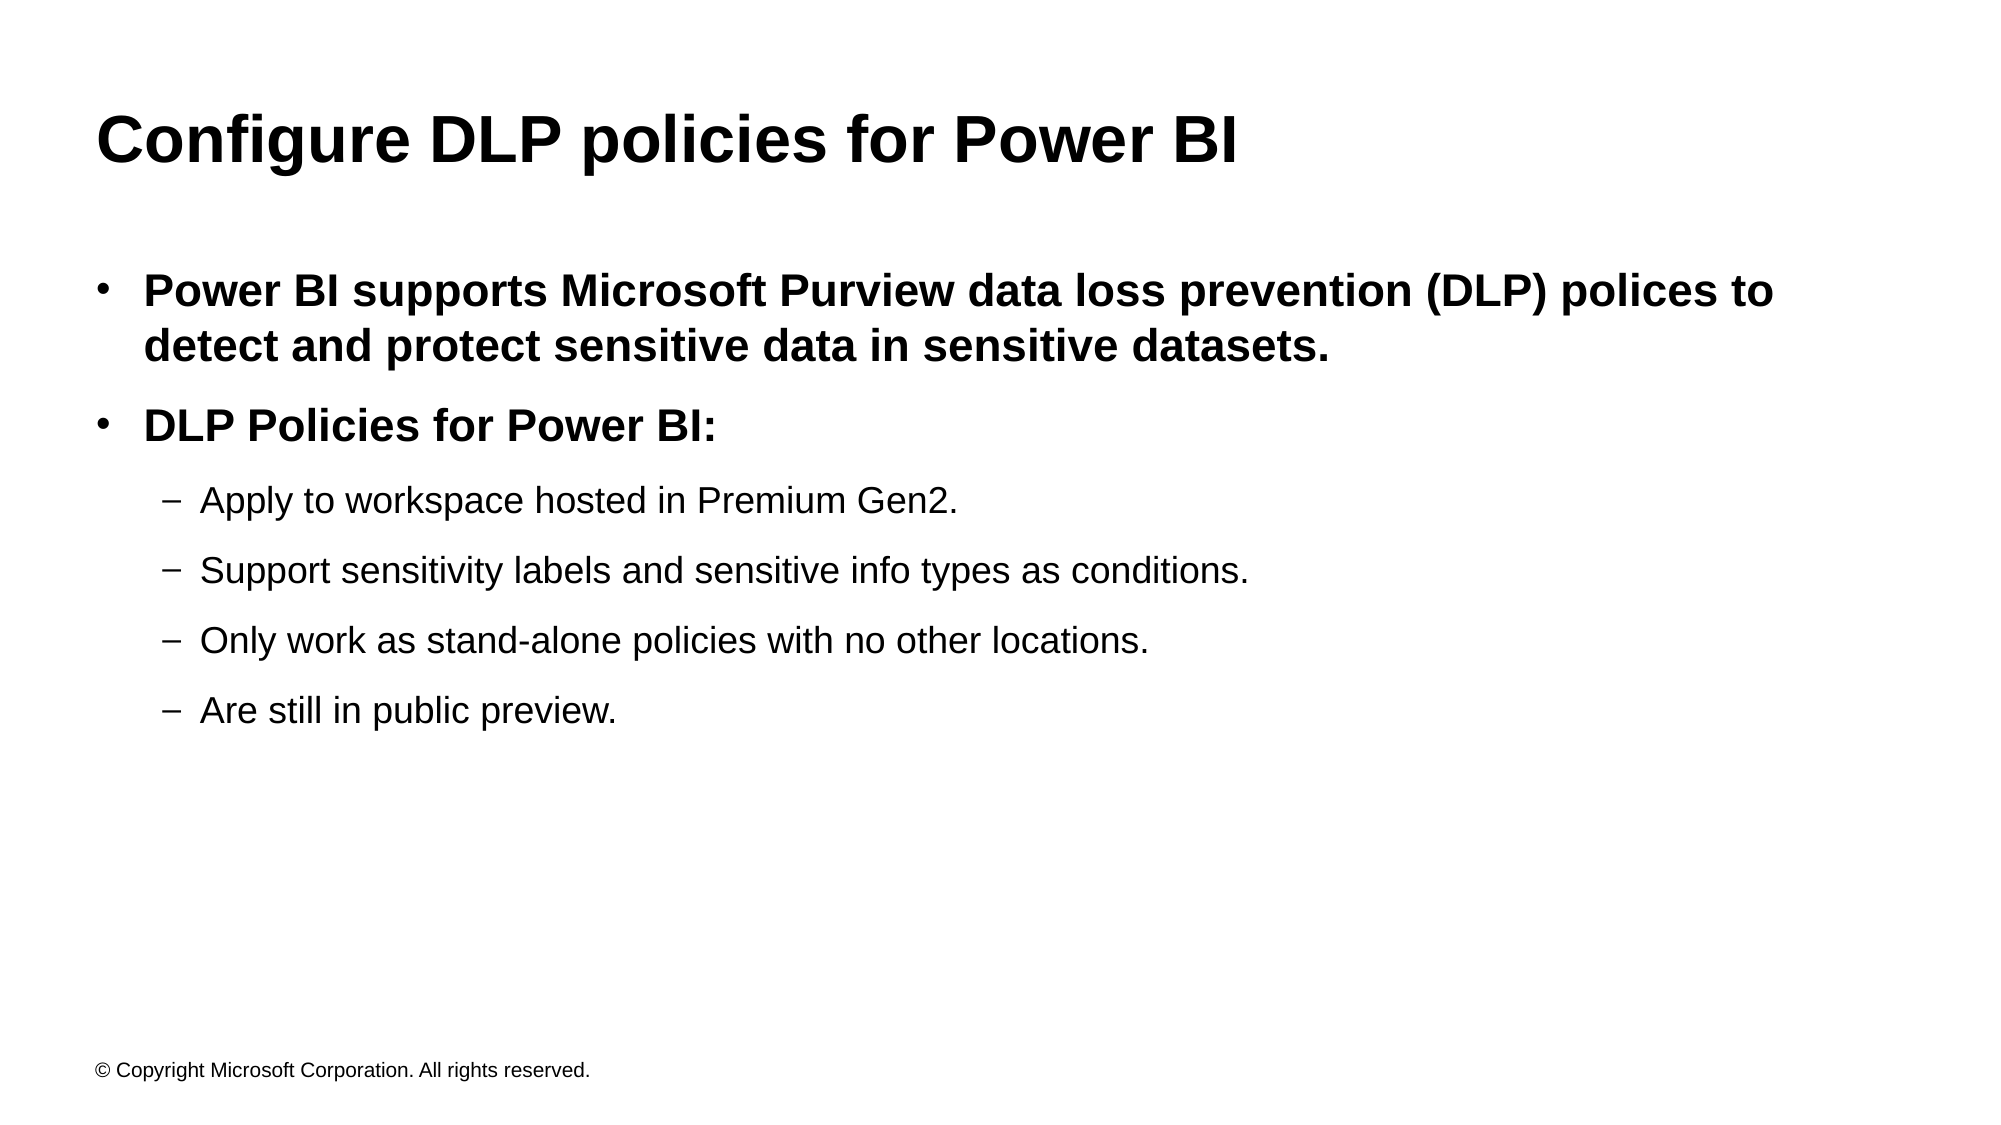

# Configure DLP policies for Power BI
Power BI supports Microsoft Purview data loss prevention (DLP) polices to detect and protect sensitive data in sensitive datasets.
DLP Policies for Power BI:
Apply to workspace hosted in Premium Gen2.
Support sensitivity labels and sensitive info types as conditions.
Only work as stand-alone policies with no other locations.
Are still in public preview.